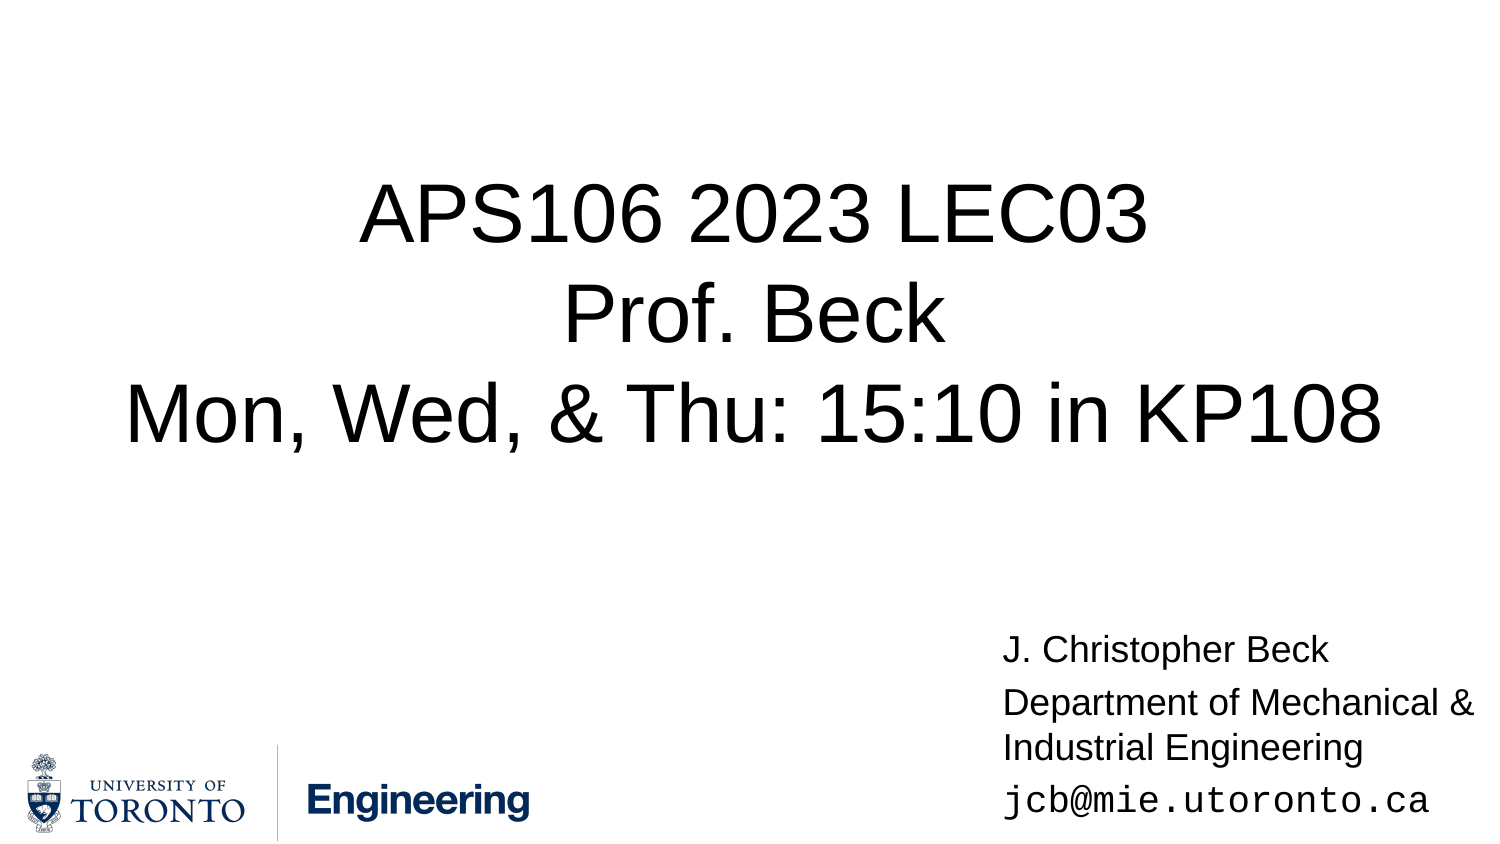

# APS106 2023 LEC03 Prof. Beck Mon, Wed, & Thu: 15:10 in KP108
J. Christopher Beck
Department of Mechanical &
Industrial Engineering
jcb@mie.utoronto.ca